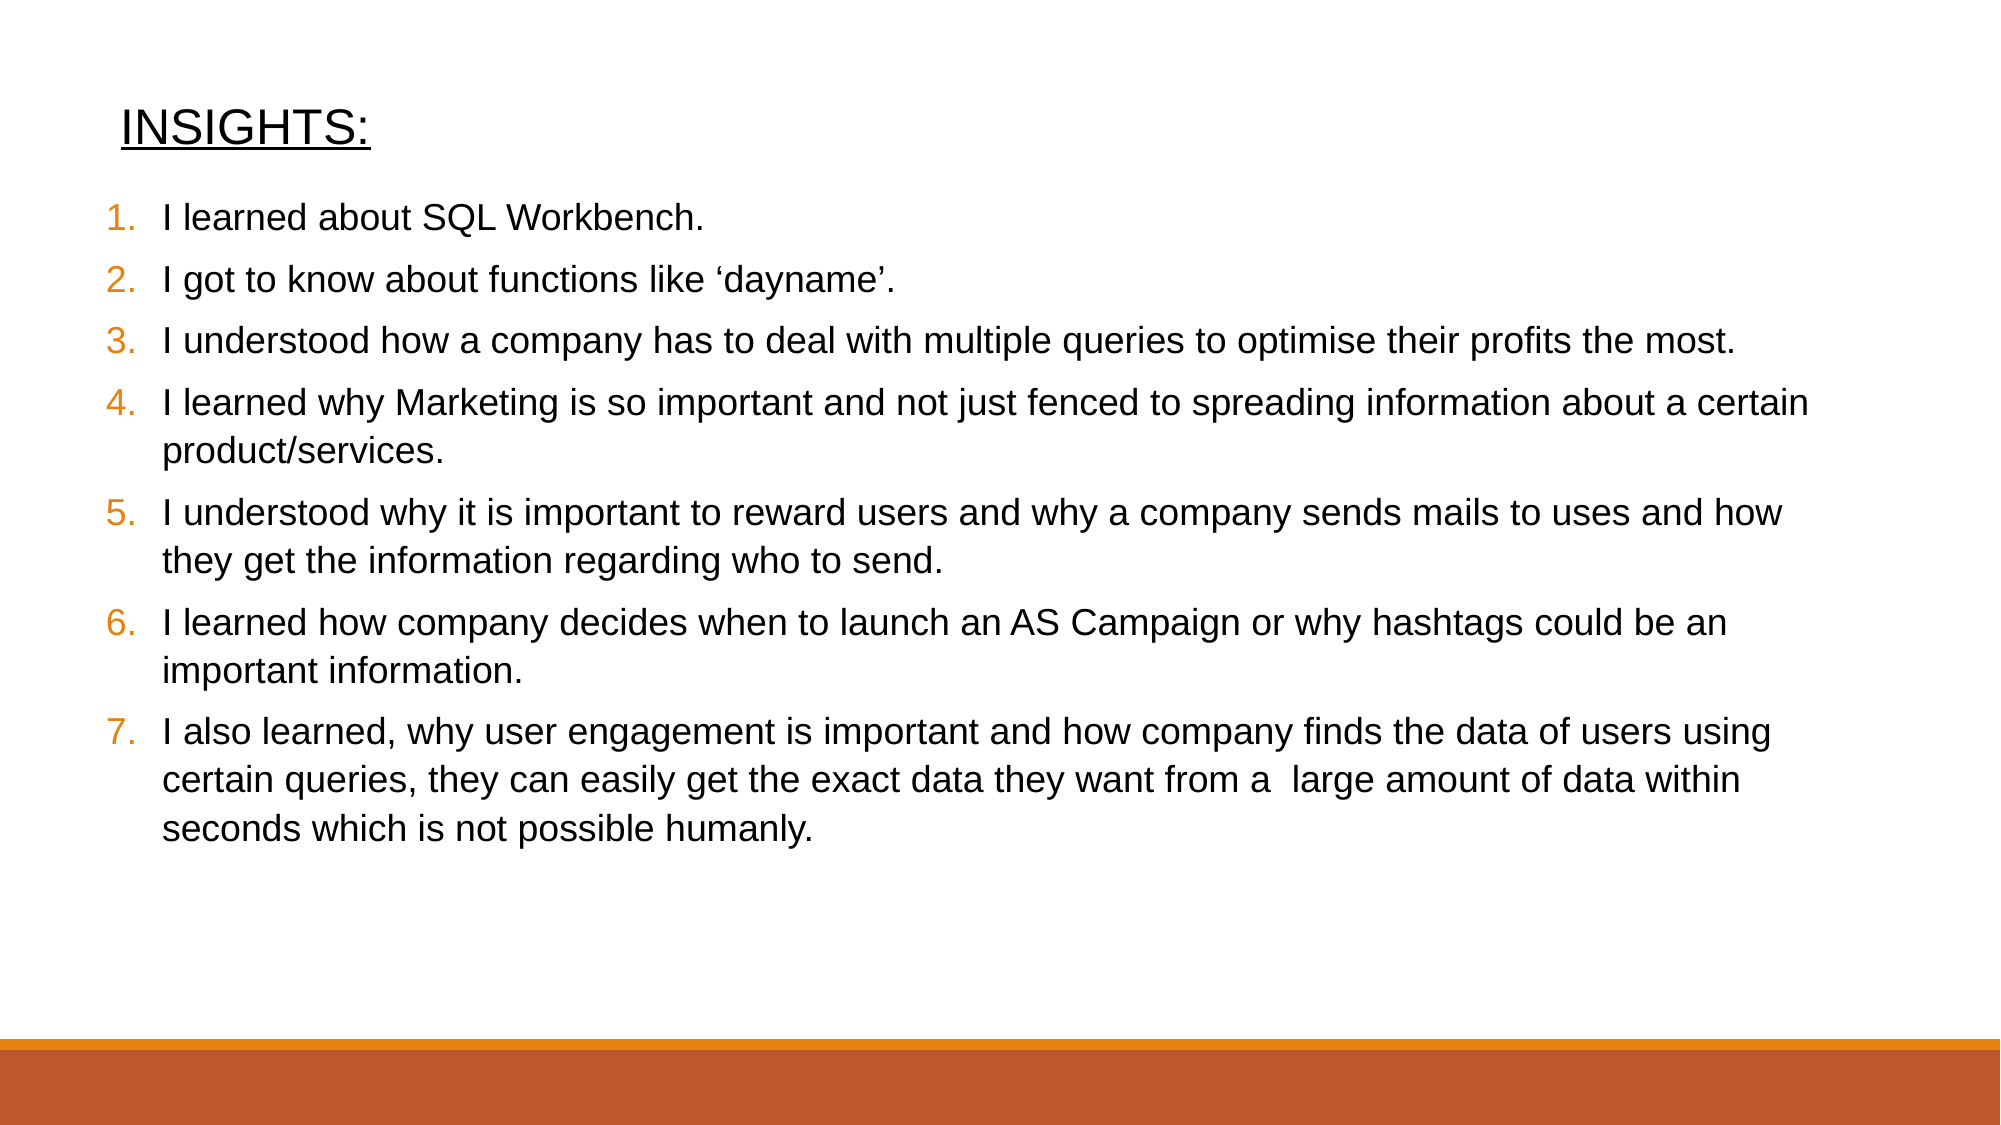

# INSIGHTS:
I learned about SQL Workbench.
I got to know about functions like ‘dayname’.
I understood how a company has to deal with multiple queries to optimise their profits the most.
I learned why Marketing is so important and not just fenced to spreading information about a certain product/services.
I understood why it is important to reward users and why a company sends mails to uses and how they get the information regarding who to send.
I learned how company decides when to launch an AS Campaign or why hashtags could be an important information.
I also learned, why user engagement is important and how company finds the data of users using certain queries, they can easily get the exact data they want from a  large amount of data within seconds which is not possible humanly.